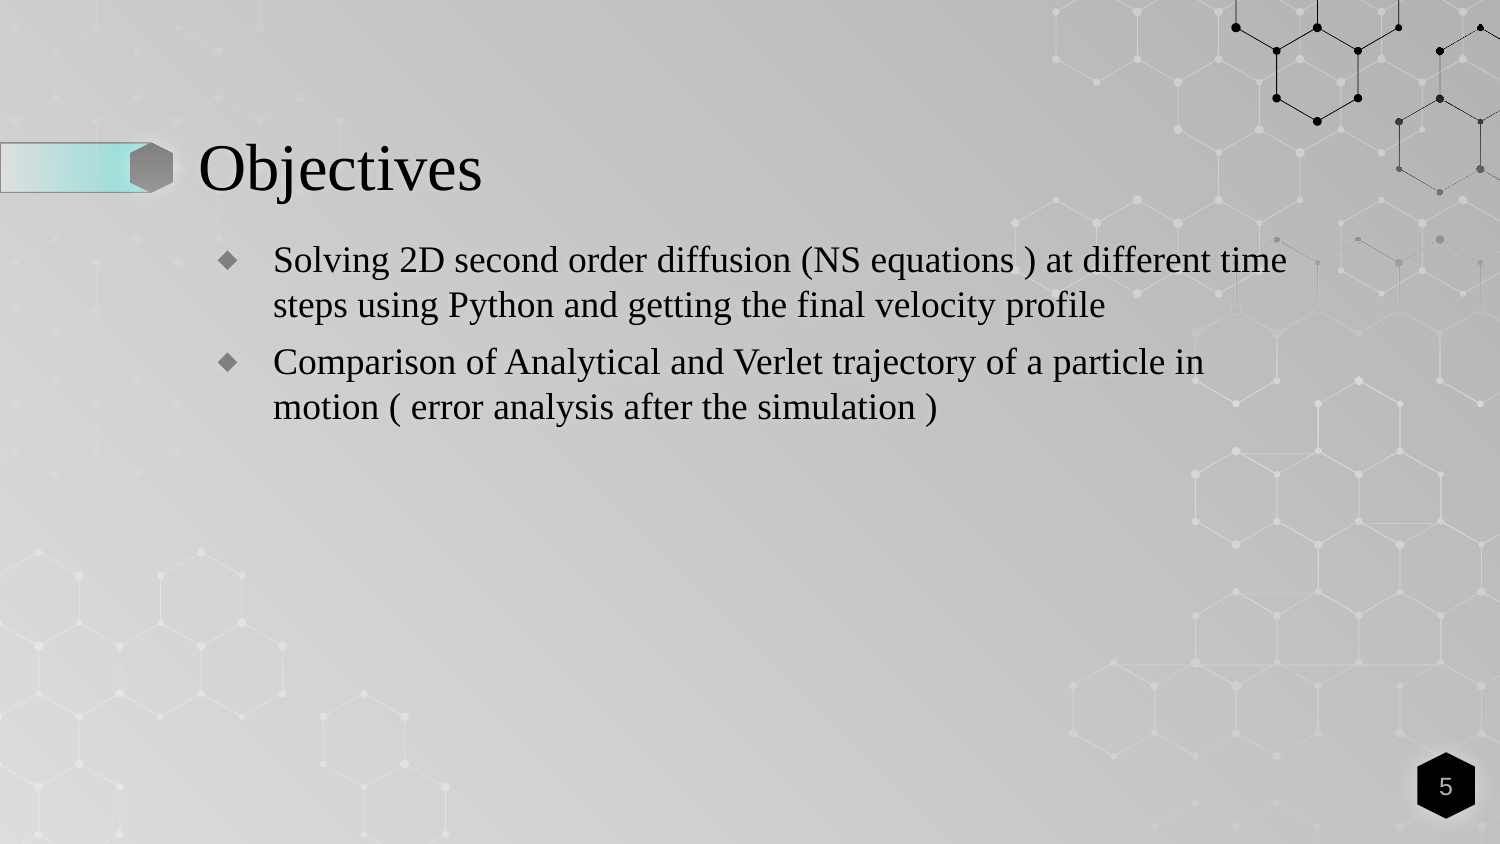

# Objectives
Solving 2D second order diffusion (NS equations ) at different time steps using Python and getting the final velocity profile
Comparison of Analytical and Verlet trajectory of a particle in motion ( error analysis after the simulation )
5